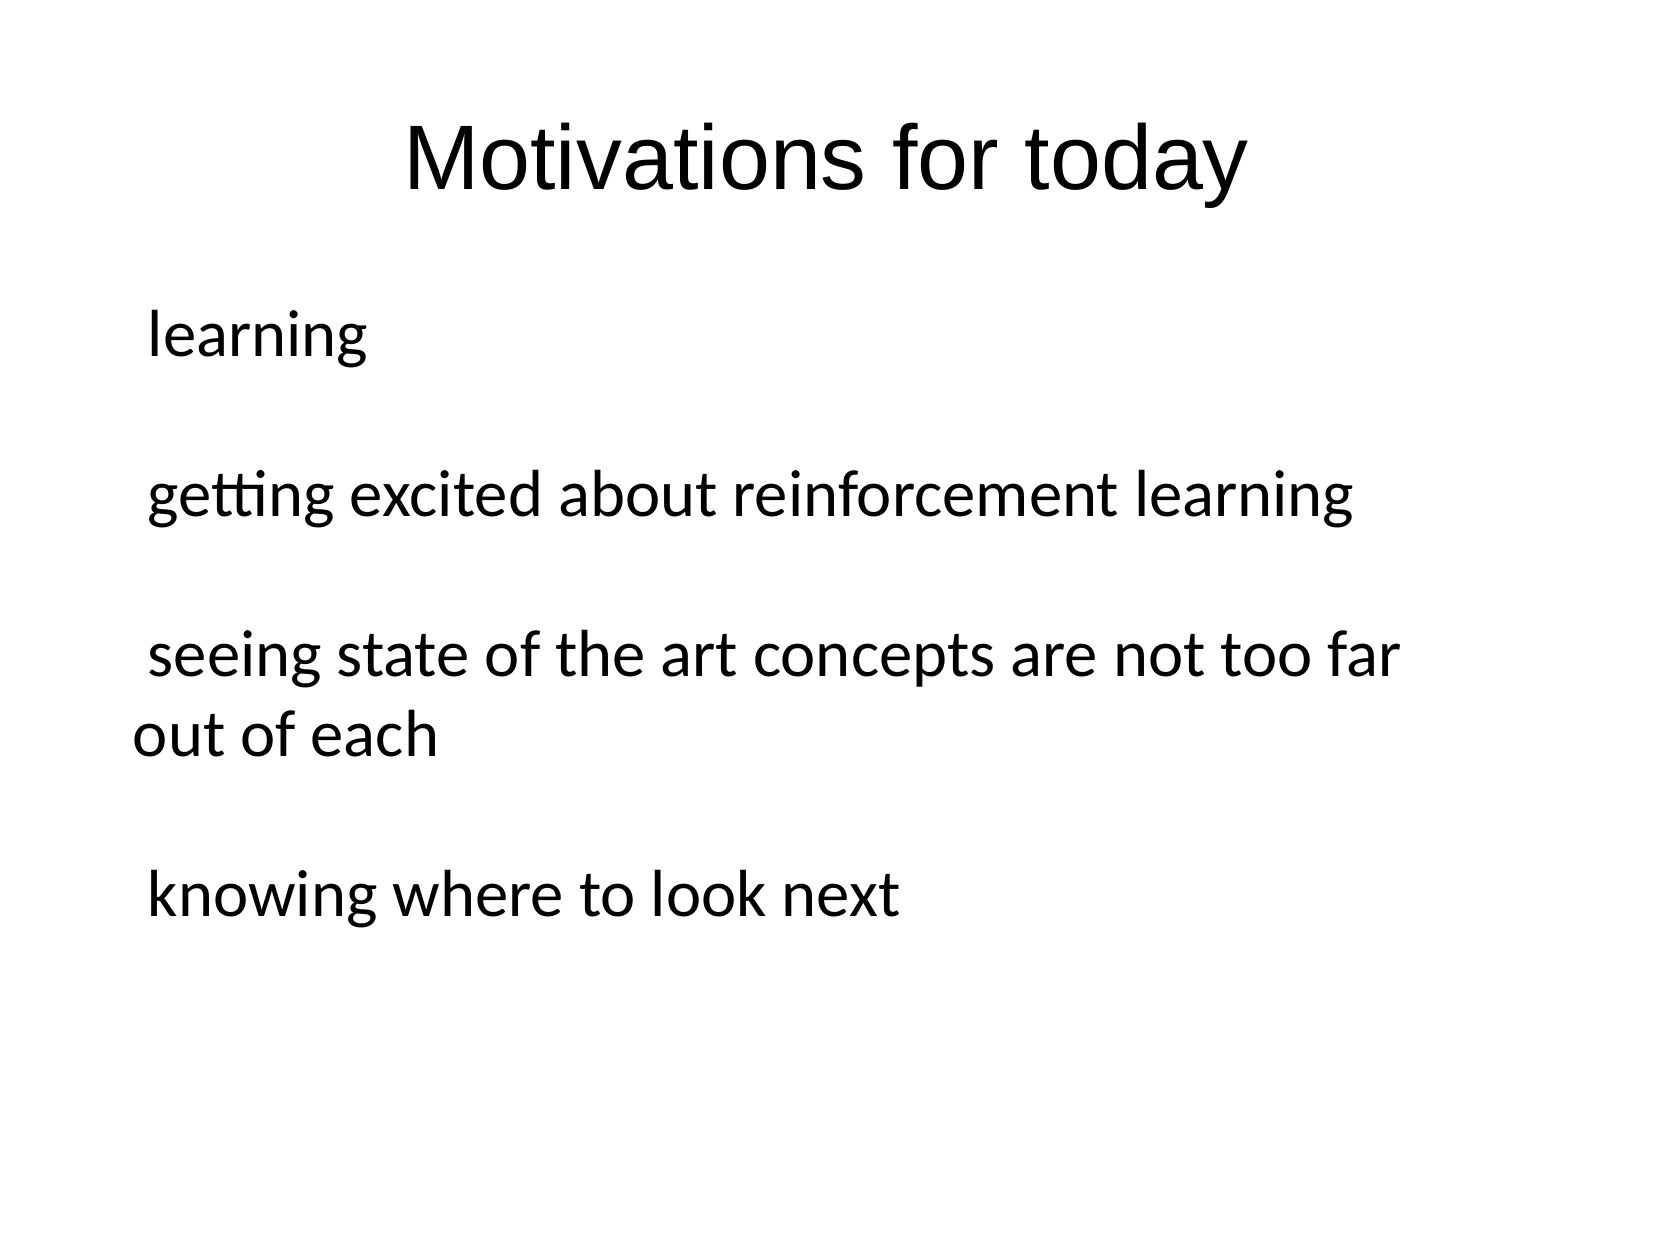

Motivations for today
 learning

 getting excited about reinforcement learning

 seeing state of the art concepts are not too far out of each

 knowing where to look next